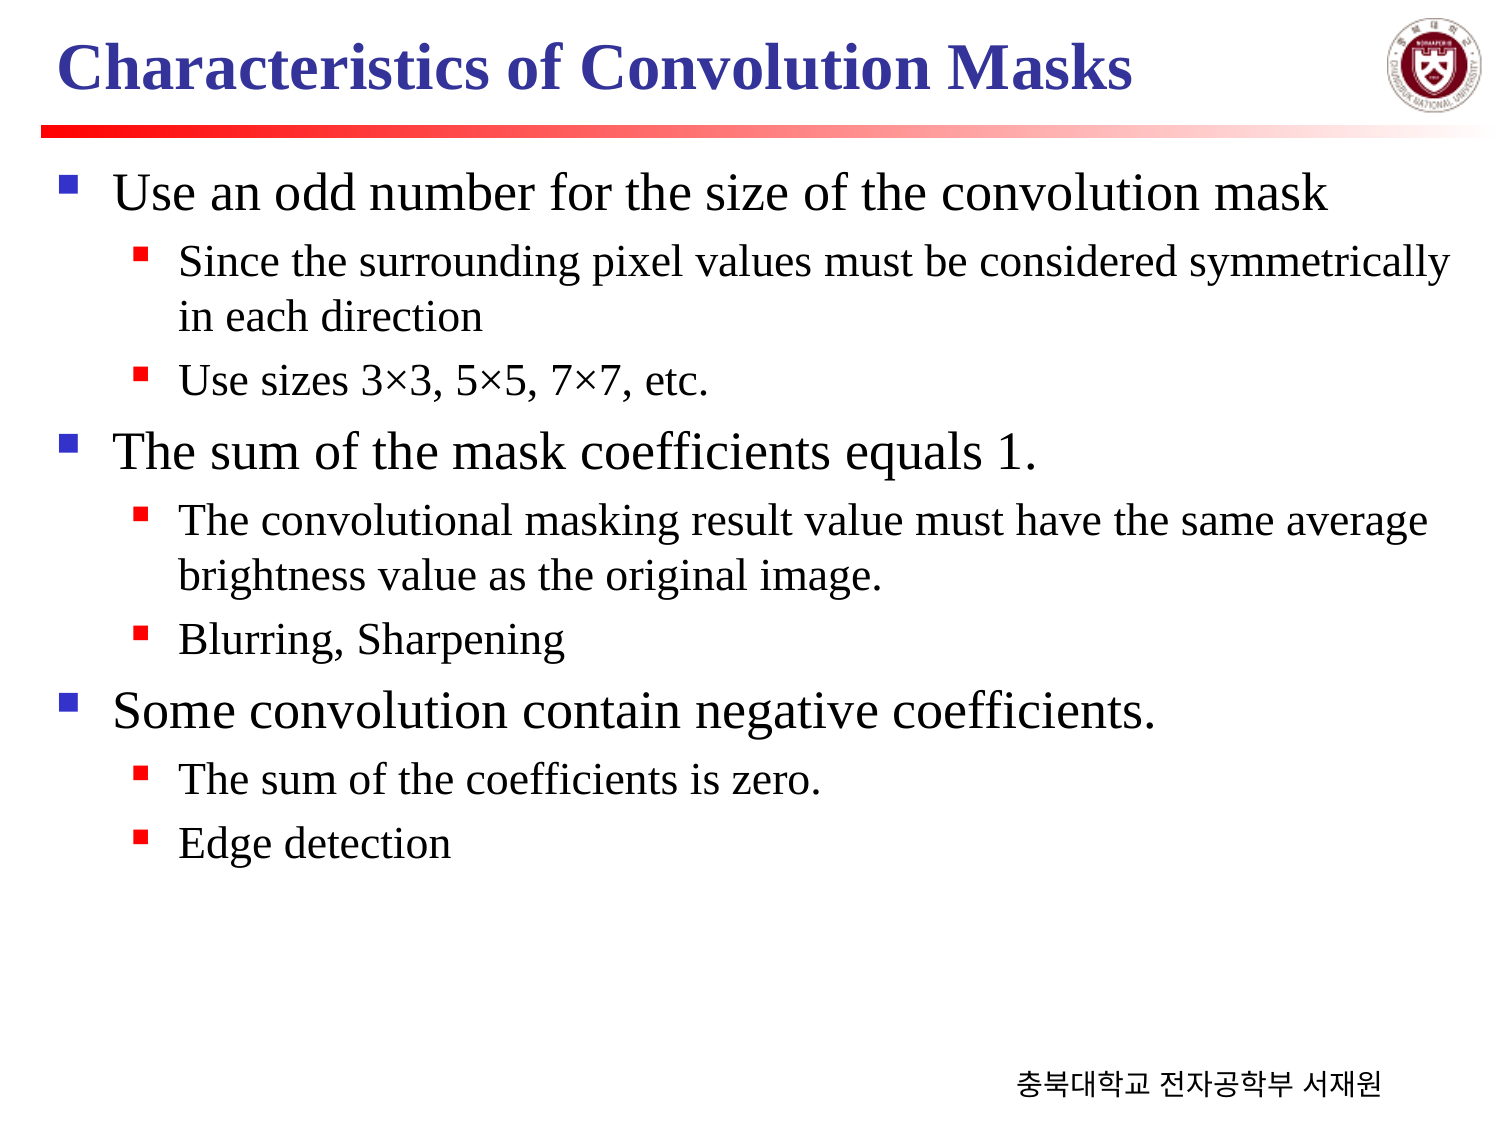

# Characteristics of Convolution Masks
Use an odd number for the size of the convolution mask
Since the surrounding pixel values ​​must be considered symmetrically in each direction
Use sizes 3×3, 5×5, 7×7, etc.
The sum of the mask coefficients equals 1.
The convolutional masking result value must have the same average brightness value as the original image.
Blurring, Sharpening
Some convolution contain negative coefficients.
The sum of the coefficients is zero.
Edge detection